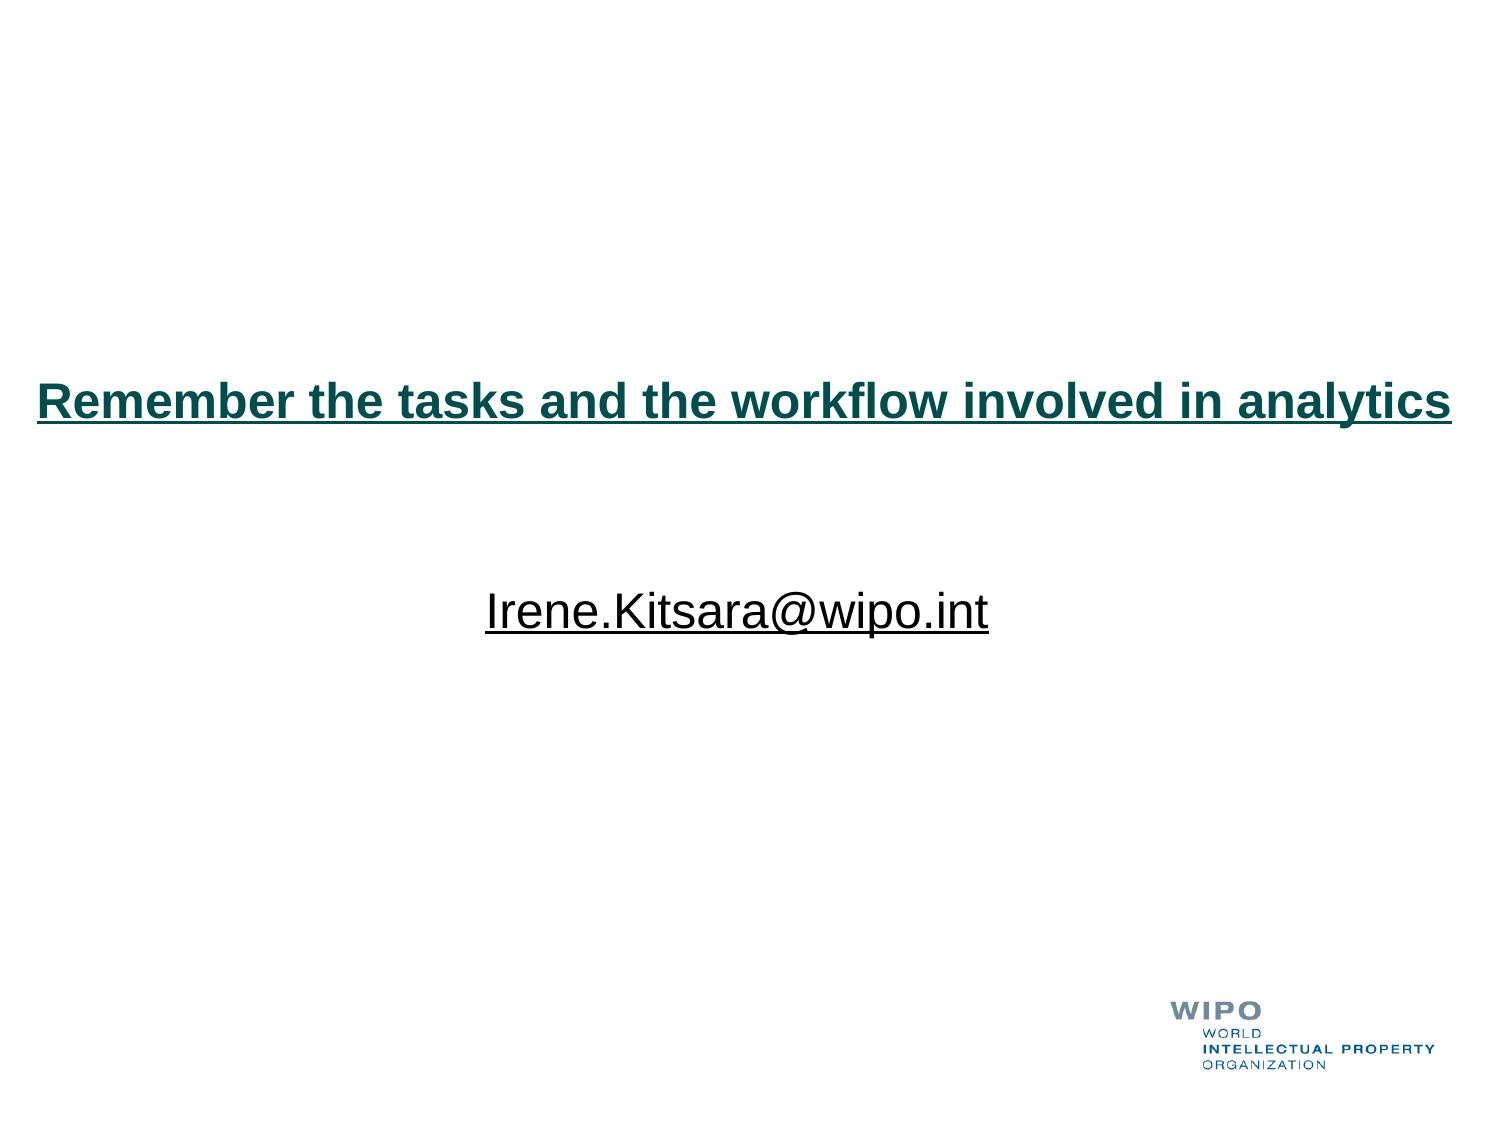

Remember the tasks and the workflow involved in analytics

Irene.Kitsara@wipo.int